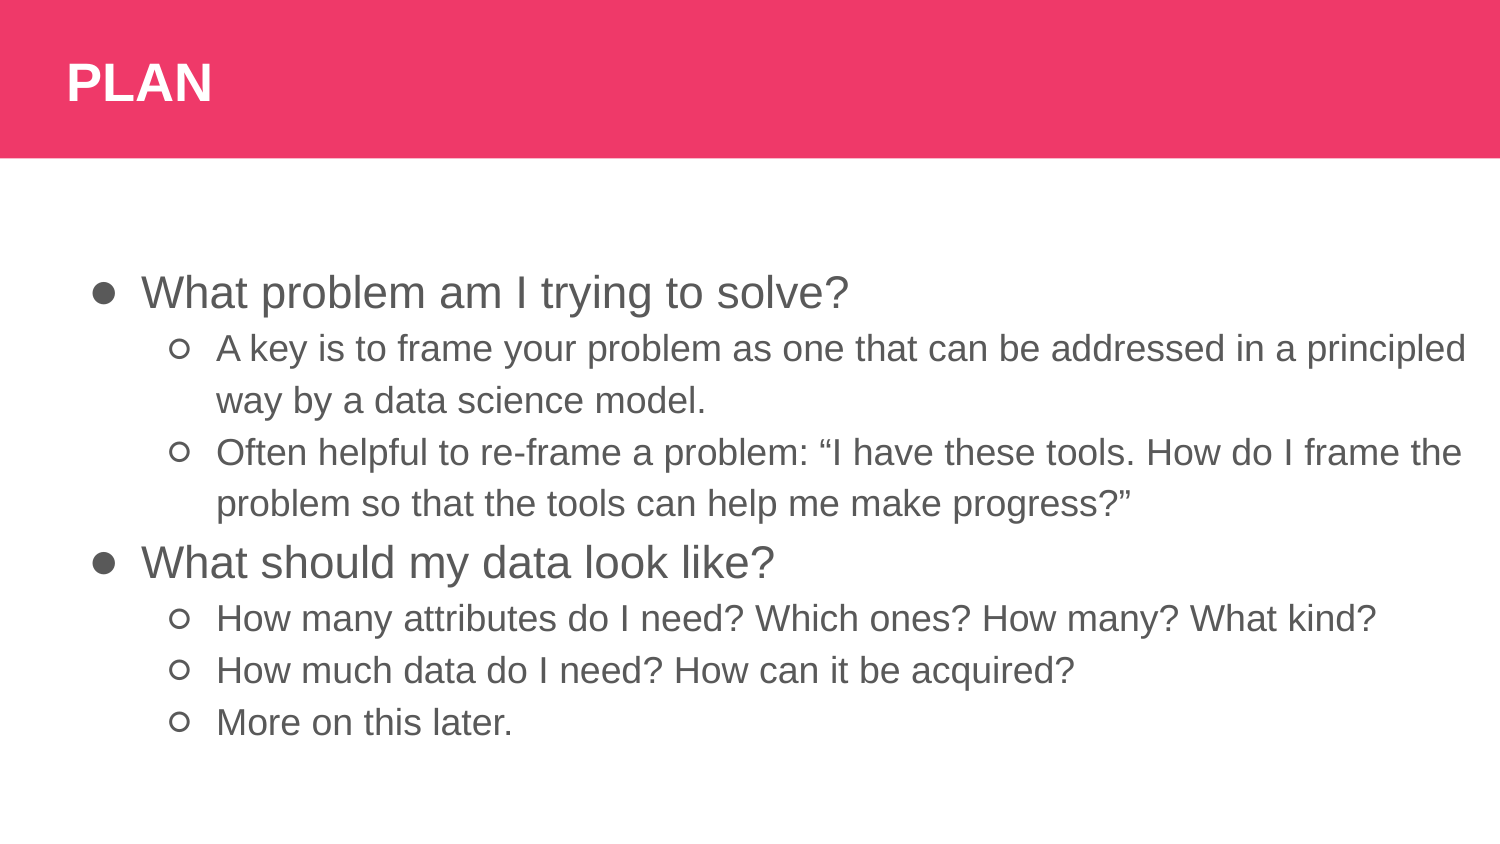

PLAN
What problem am I trying to solve?
A key is to frame your problem as one that can be addressed in a principled way by a data science model.
Often helpful to re-frame a problem: “I have these tools. How do I frame the problem so that the tools can help me make progress?”
What should my data look like?
How many attributes do I need? Which ones? How many? What kind?
How much data do I need? How can it be acquired?
More on this later.